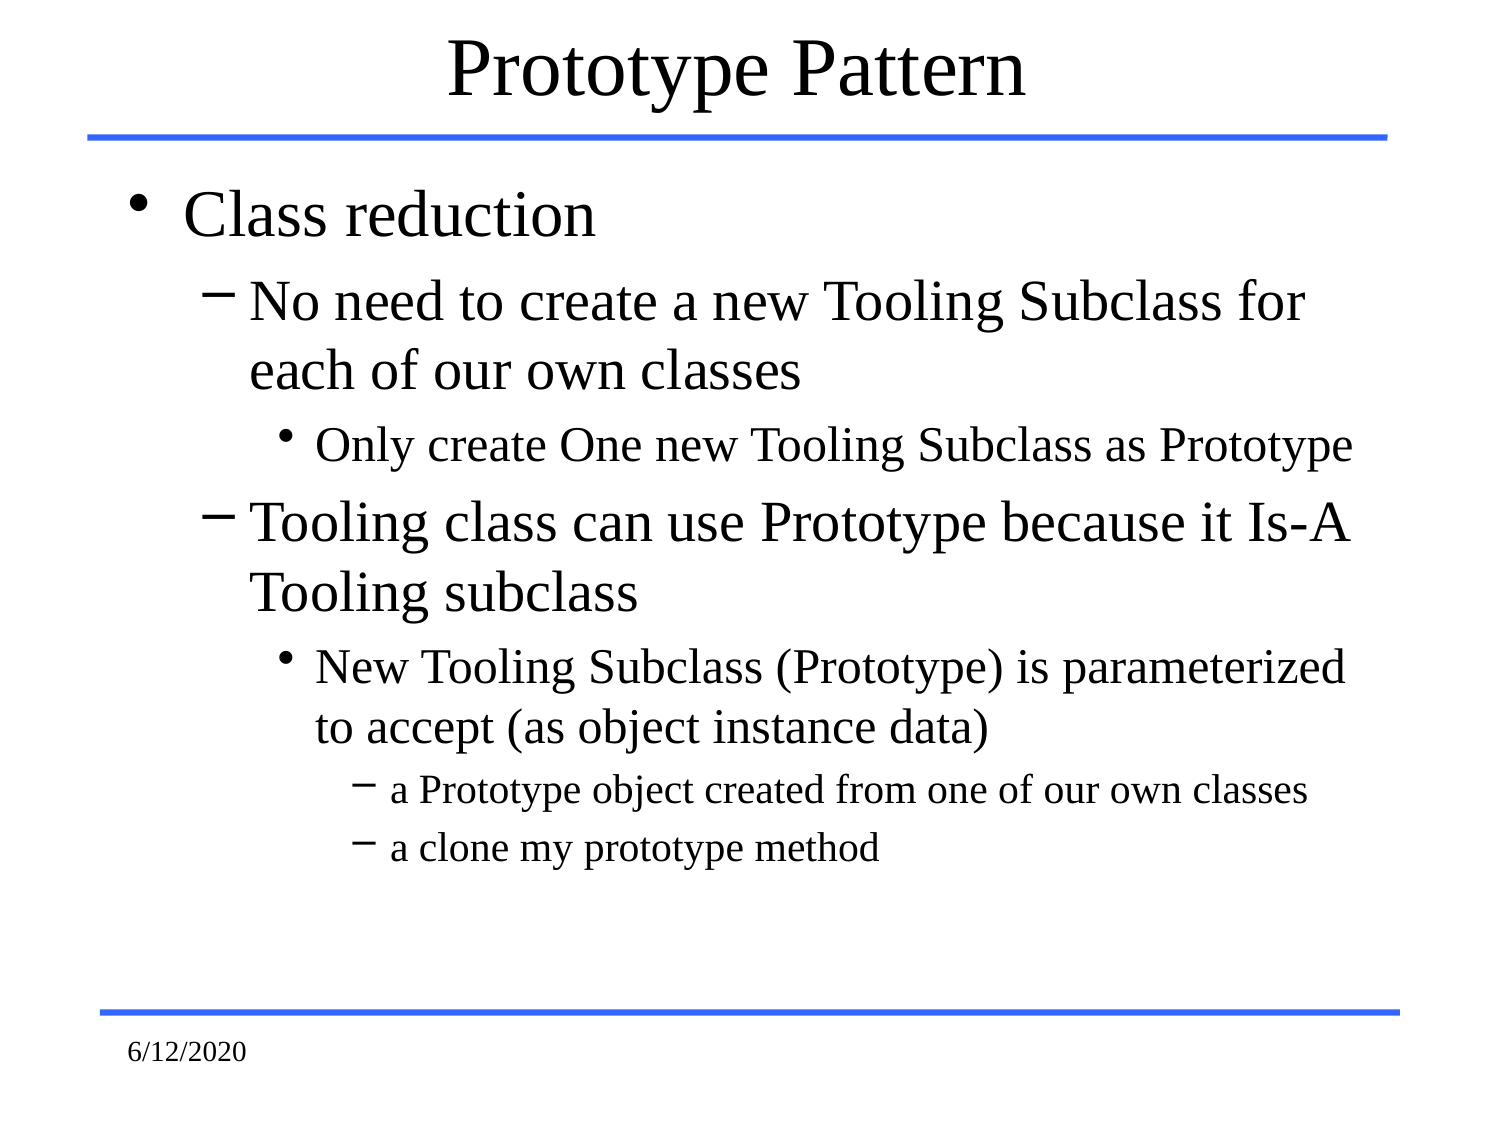

Prototype Pattern
Class reduction
No need to create a new Tooling Subclass for each of our own classes
Only create One new Tooling Subclass as Prototype
Tooling class can use Prototype because it Is-A Tooling subclass
New Tooling Subclass (Prototype) is parameterized to accept (as object instance data)
a Prototype object created from one of our own classes
a clone my prototype method

6/12/2020